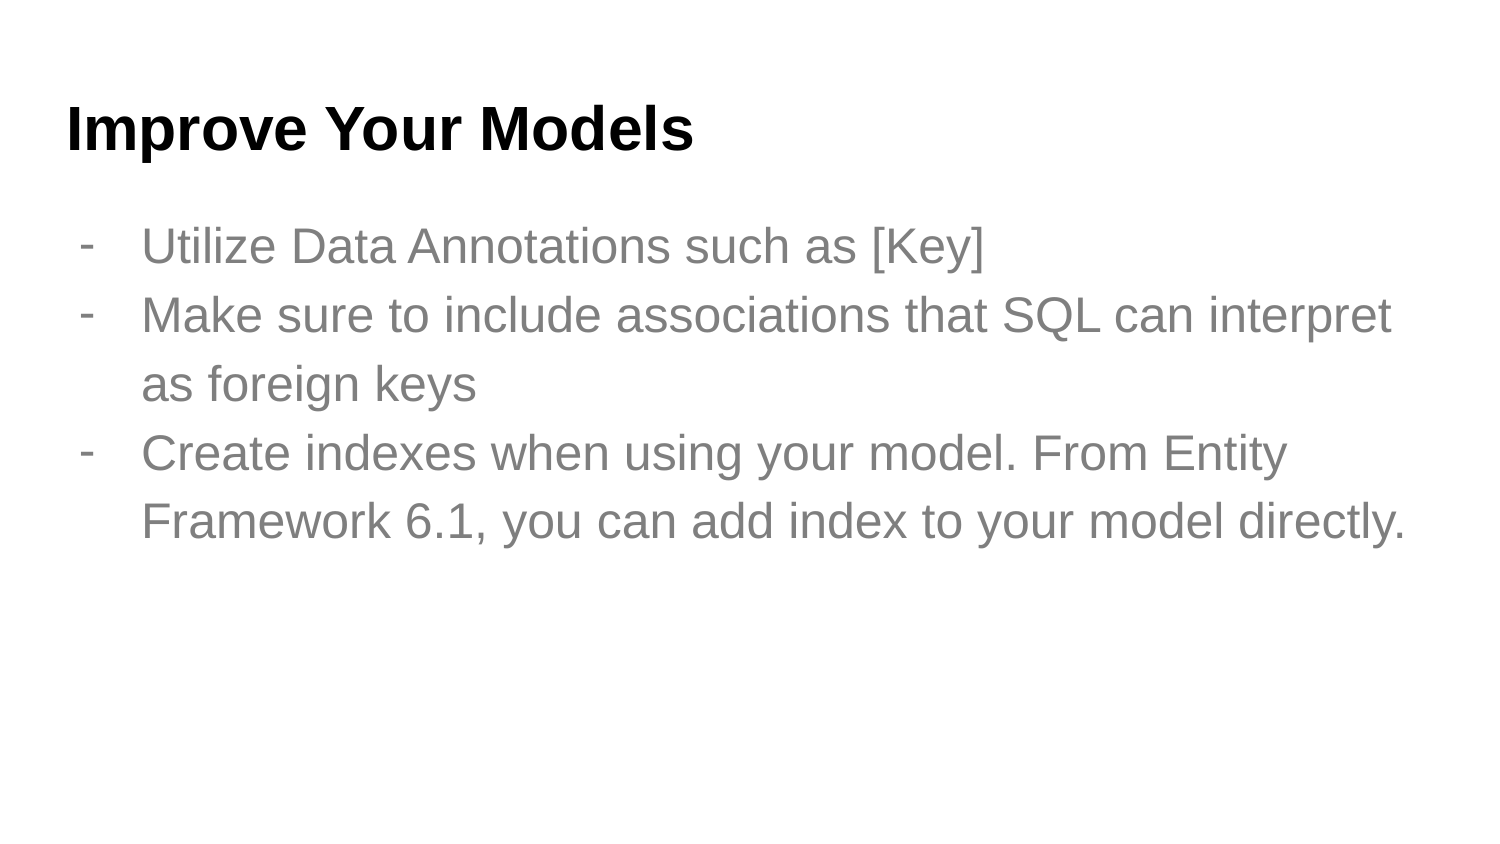

# Improve Your Models
Utilize Data Annotations such as [Key]
Make sure to include associations that SQL can interpret as foreign keys
Create indexes when using your model. From Entity Framework 6.1, you can add index to your model directly.